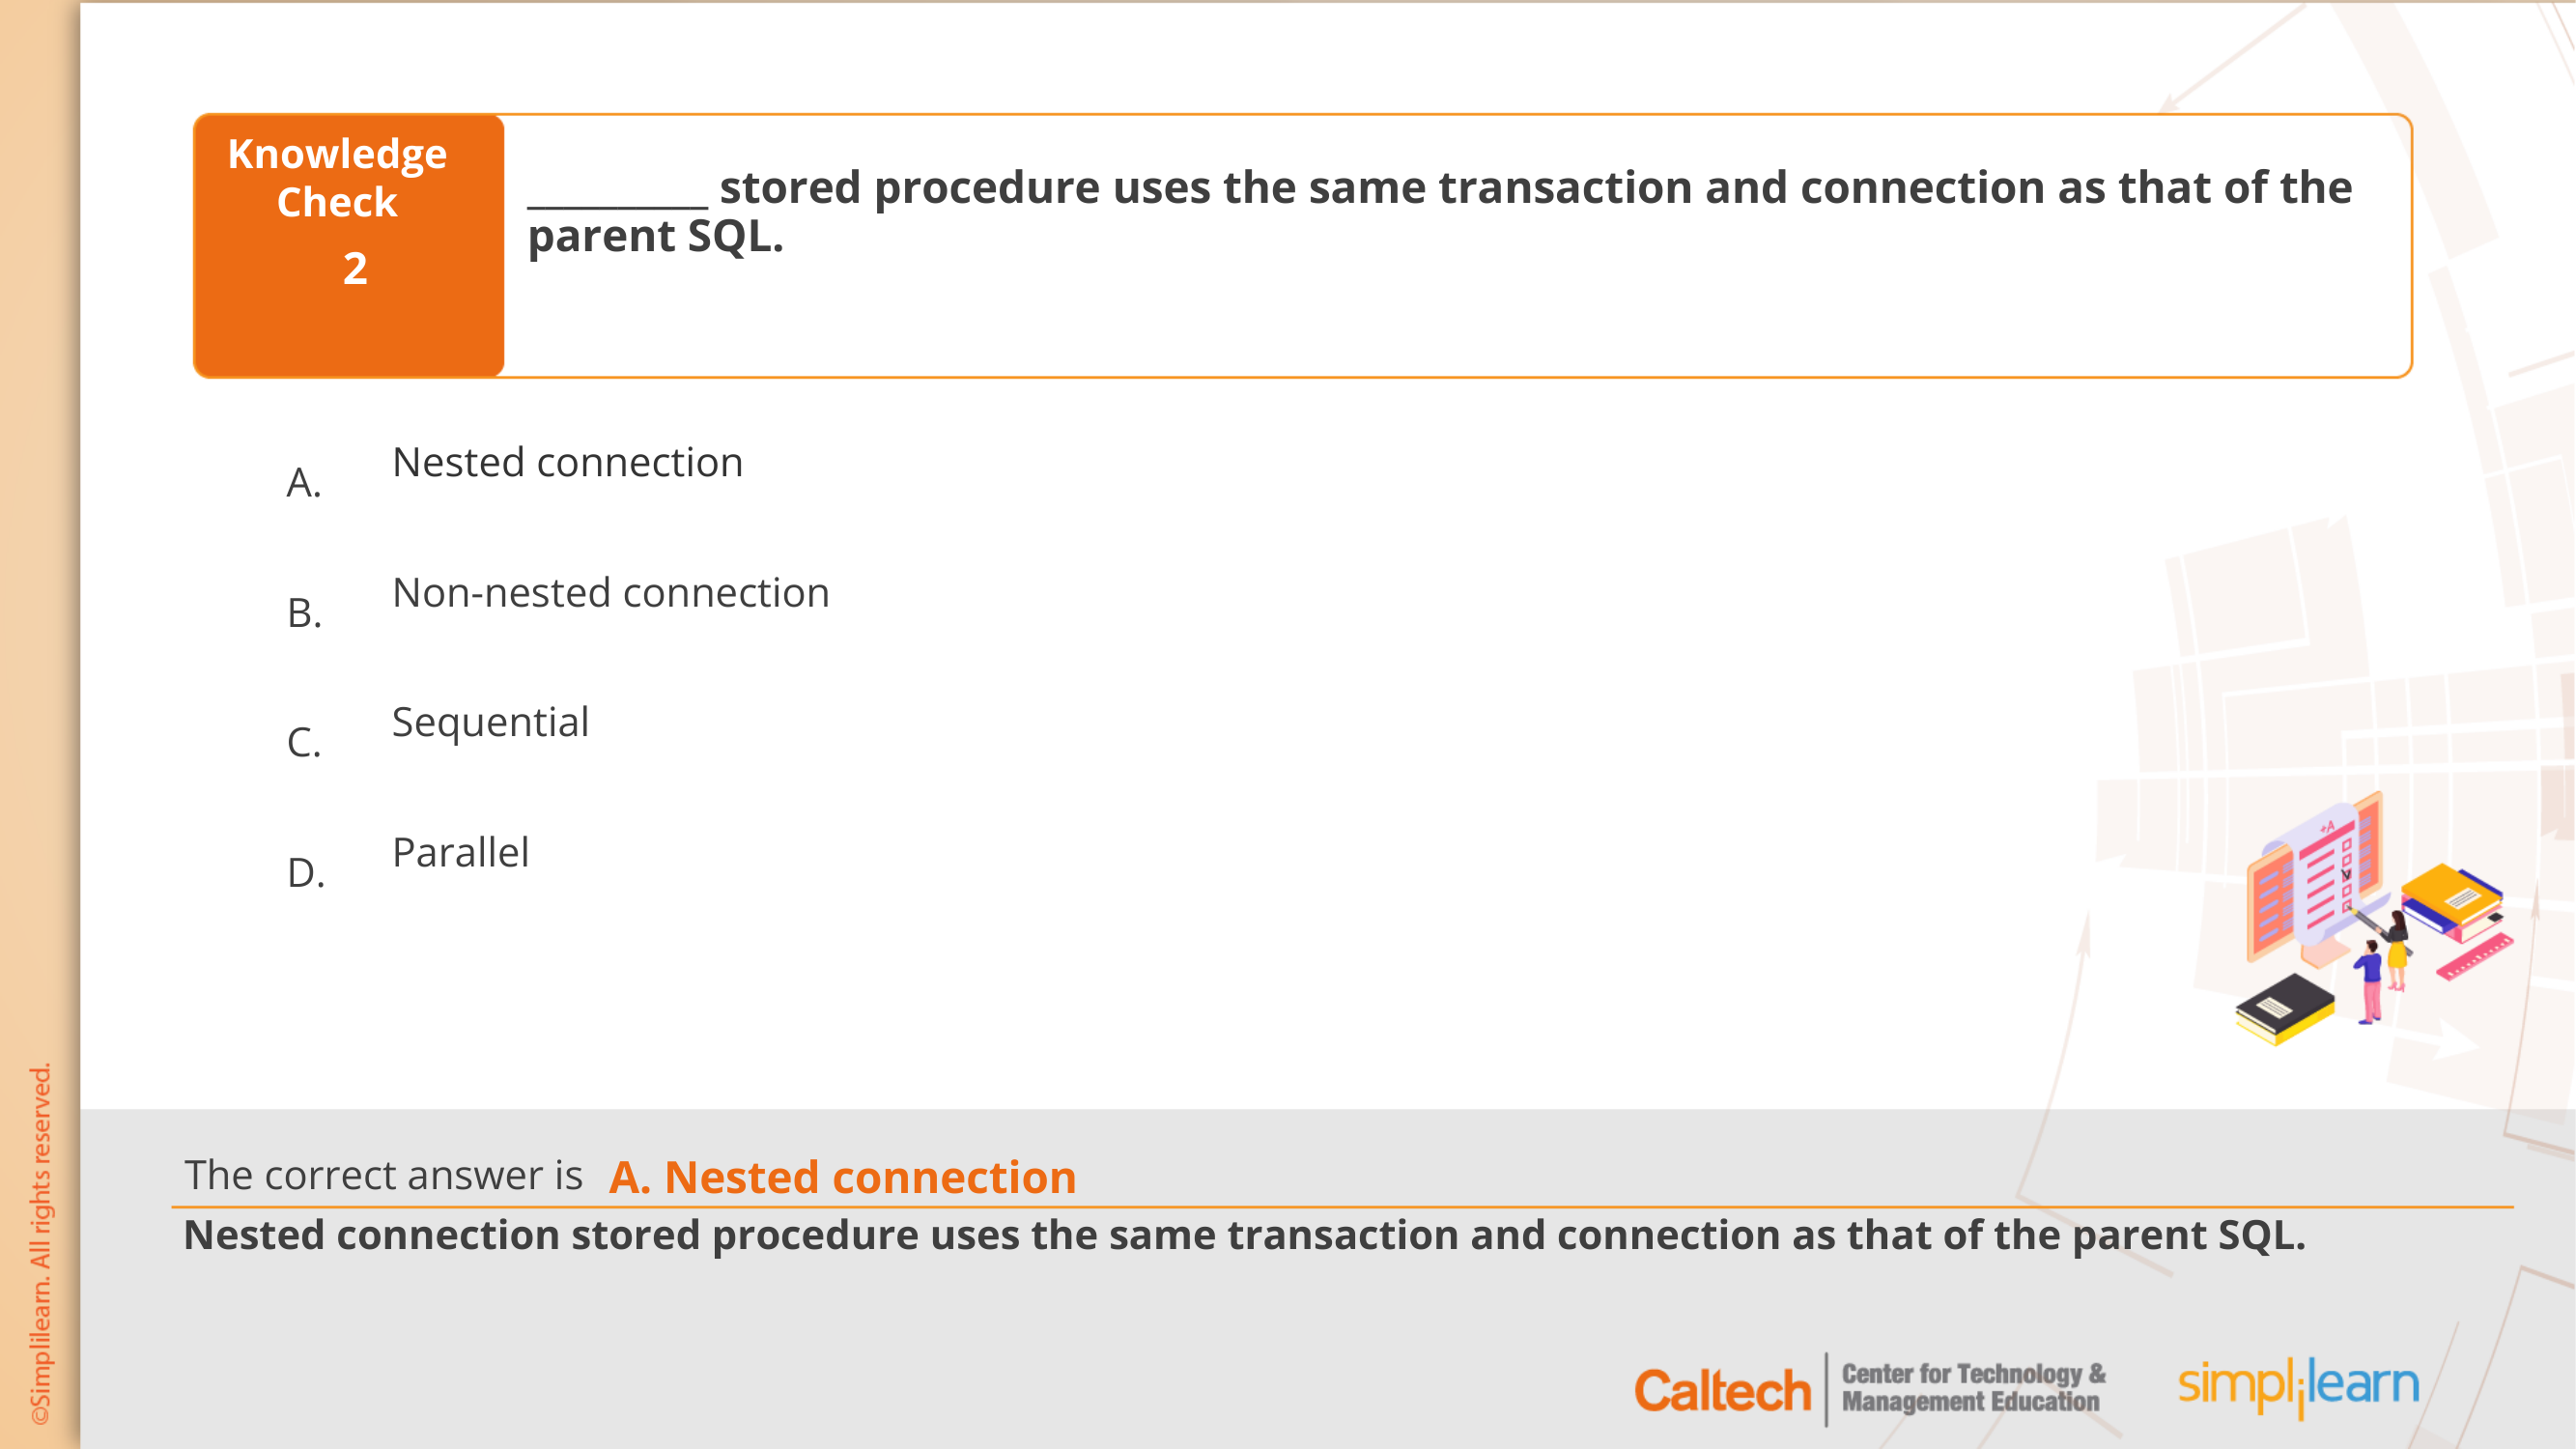

__________ stored procedure uses the same transaction and connection as that of the parent SQL.

2
Nested connection
Non-nested connection
Sequential
Parallel
A. Nested connection
Nested connection stored procedure uses the same transaction and connection as that of the parent SQL.